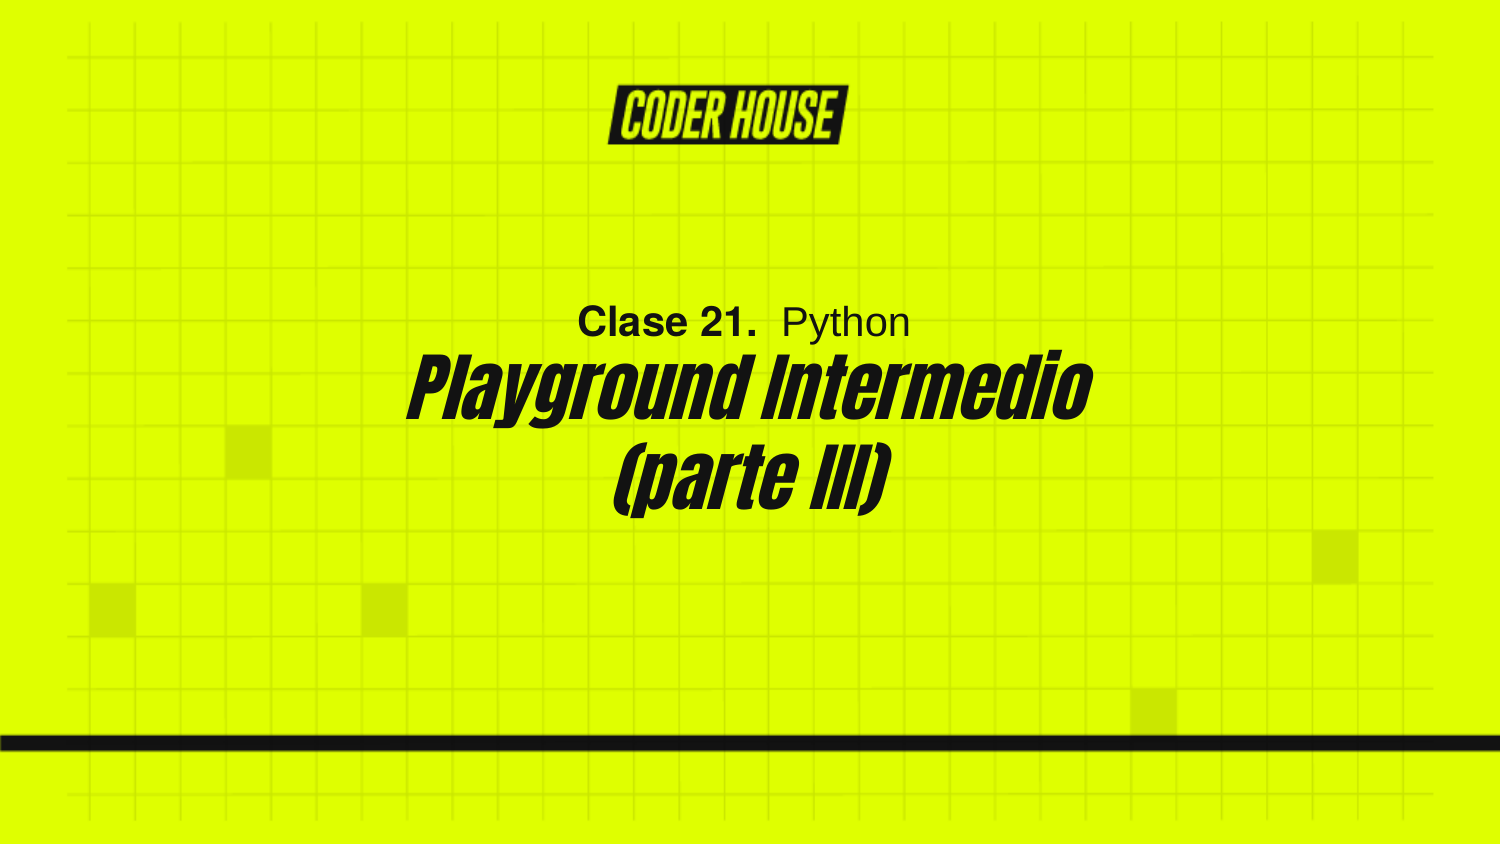

Clase 21.  Python
Playground Intermedio (parte III)